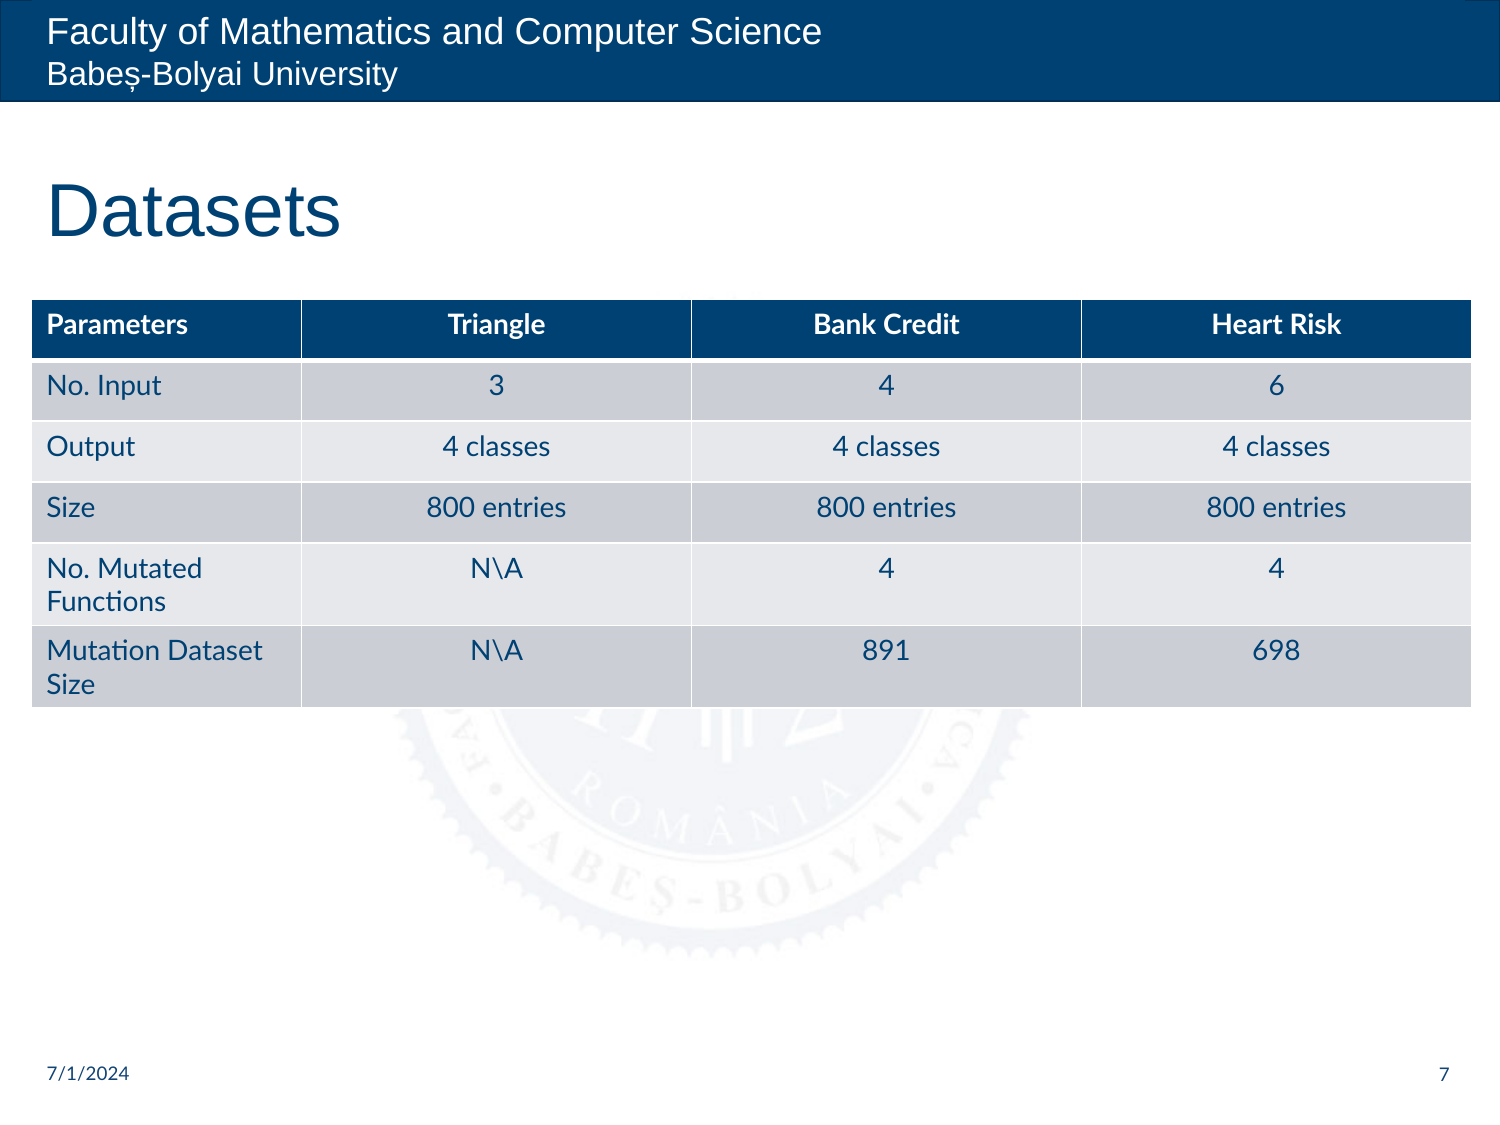

# Datasets
| Parameters | Triangle | Bank Credit | Heart Risk |
| --- | --- | --- | --- |
| No. Input | 3 | 4 | 6 |
| Output | 4 classes | 4 classes | 4 classes |
| Size | 800 entries | 800 entries | 800 entries |
| No. Mutated Functions | N\A | 4 | 4 |
| Mutation Dataset Size | N\A | 891 | 698 |
7/1/2024
7